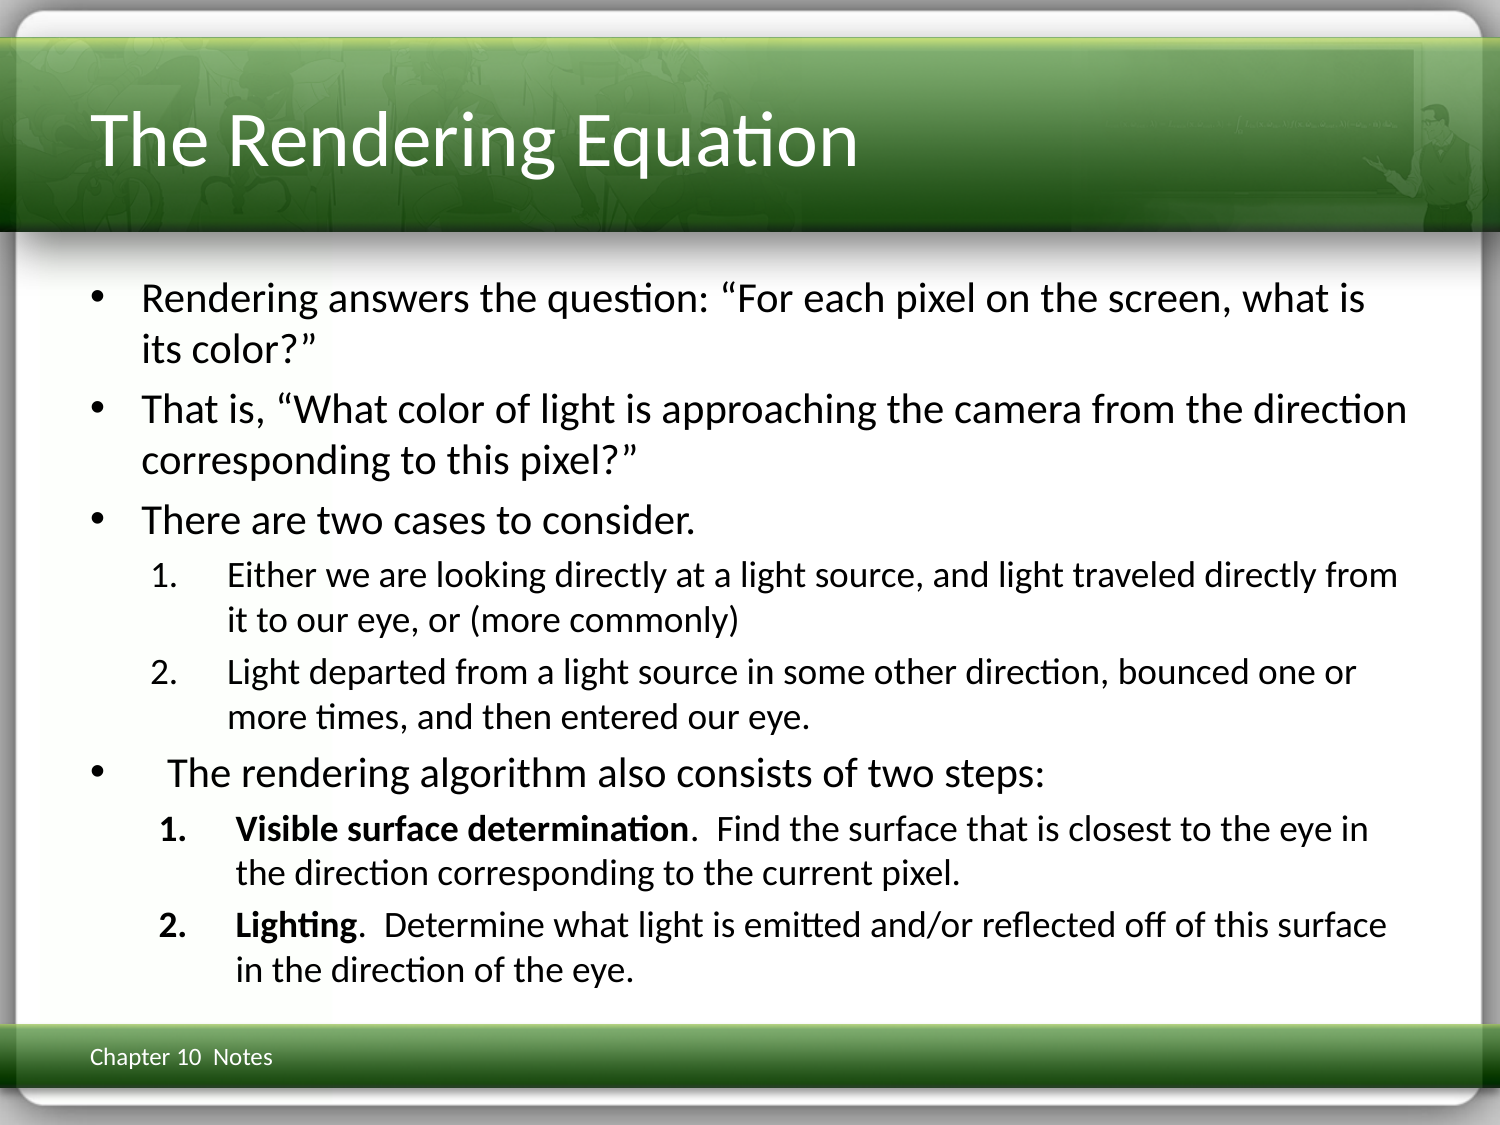

# The Rendering Equation
Rendering answers the question: “For each pixel on the screen, what is its color?”
That is, “What color of light is approaching the camera from the direction corresponding to this pixel?”
There are two cases to consider.
Either we are looking directly at a light source, and light traveled directly from it to our eye, or (more commonly)
Light departed from a light source in some other direction, bounced one or more times, and then entered our eye.
The rendering algorithm also consists of two steps:
Visible surface determination.  Find the surface that is closest to the eye in the direction corresponding to the current pixel.
Lighting.  Determine what light is emitted and/or reflected off of this surface in the direction of the eye.
Chapter 10  Notes
3D Math Primer for Graphics & Game Dev
5